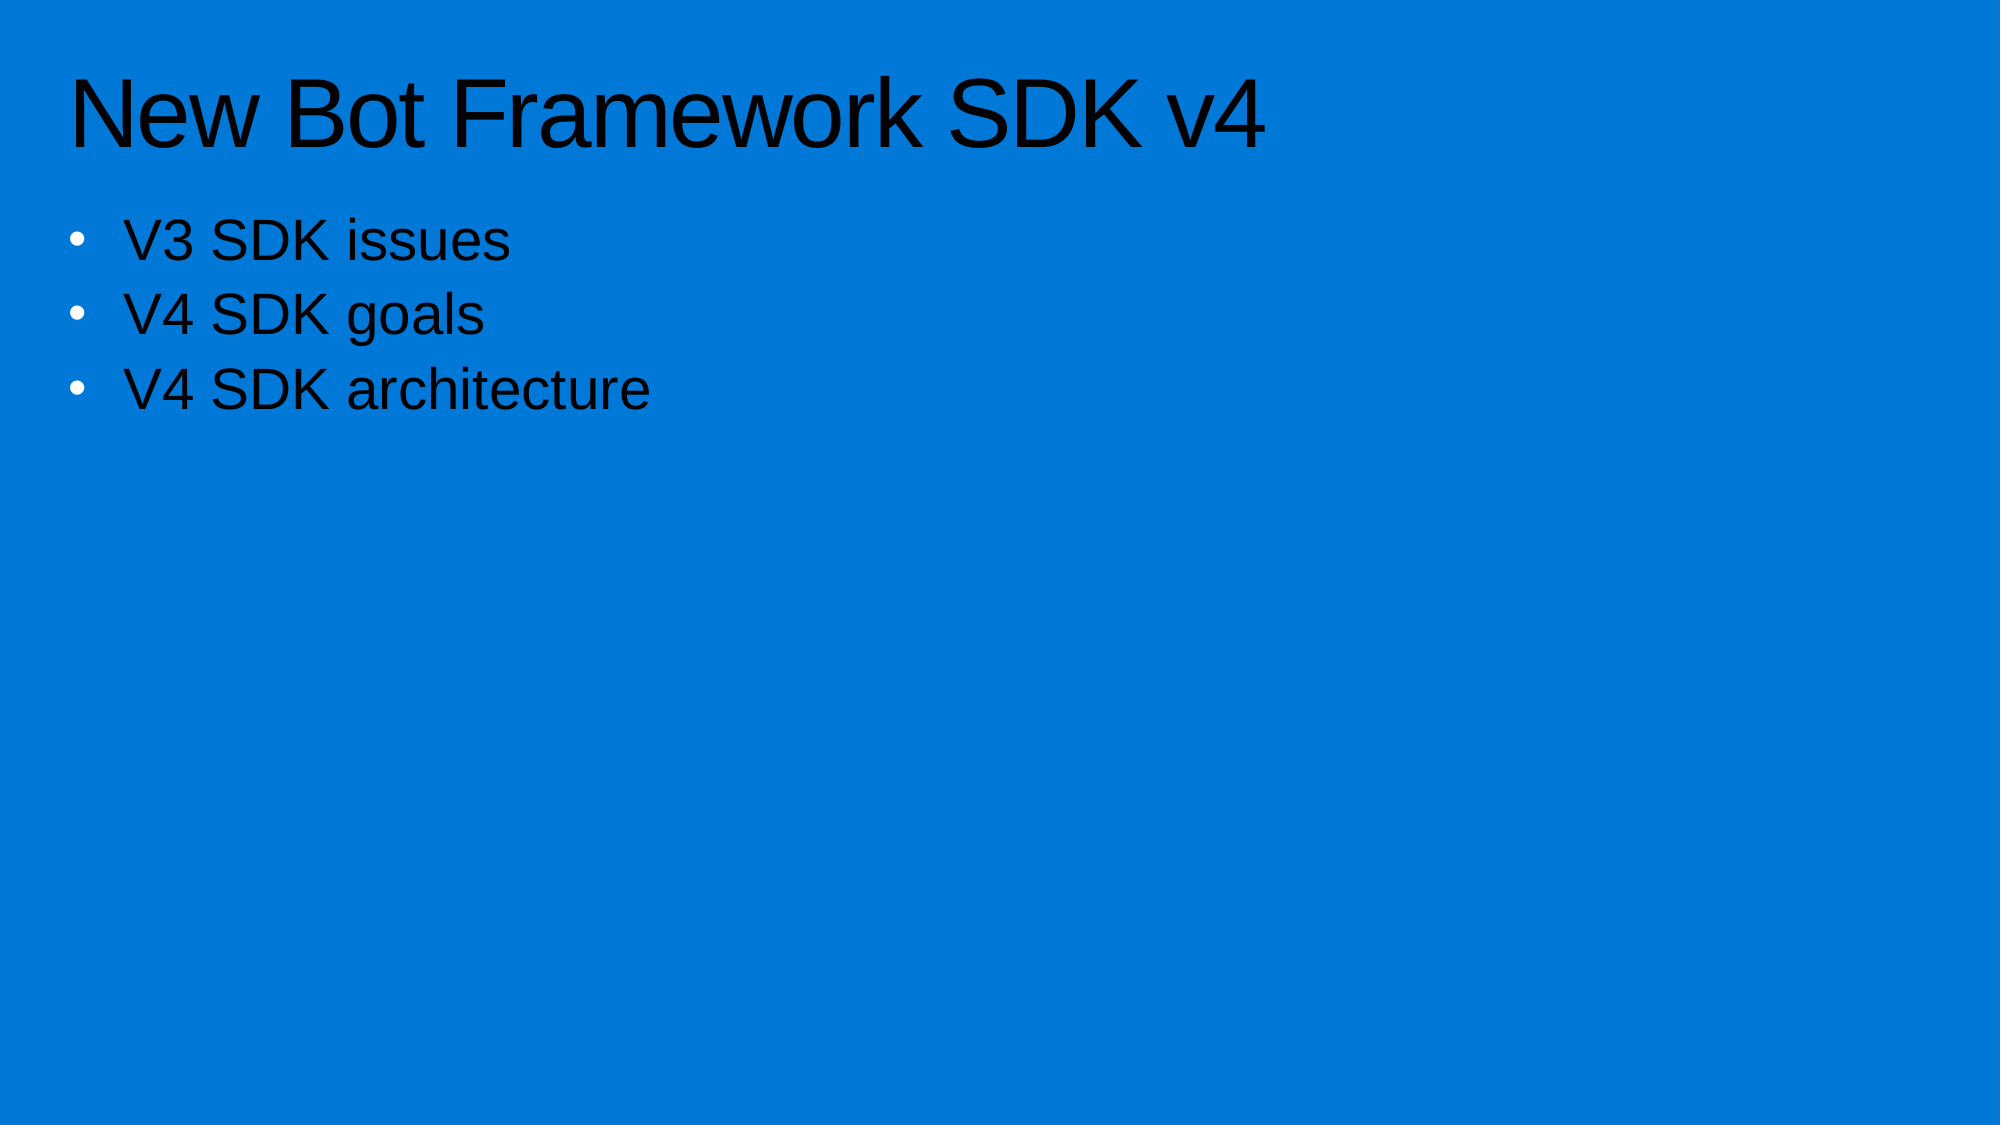

# New Bot Framework SDK v4
V3 SDK issues
V4 SDK goals
V4 SDK architecture